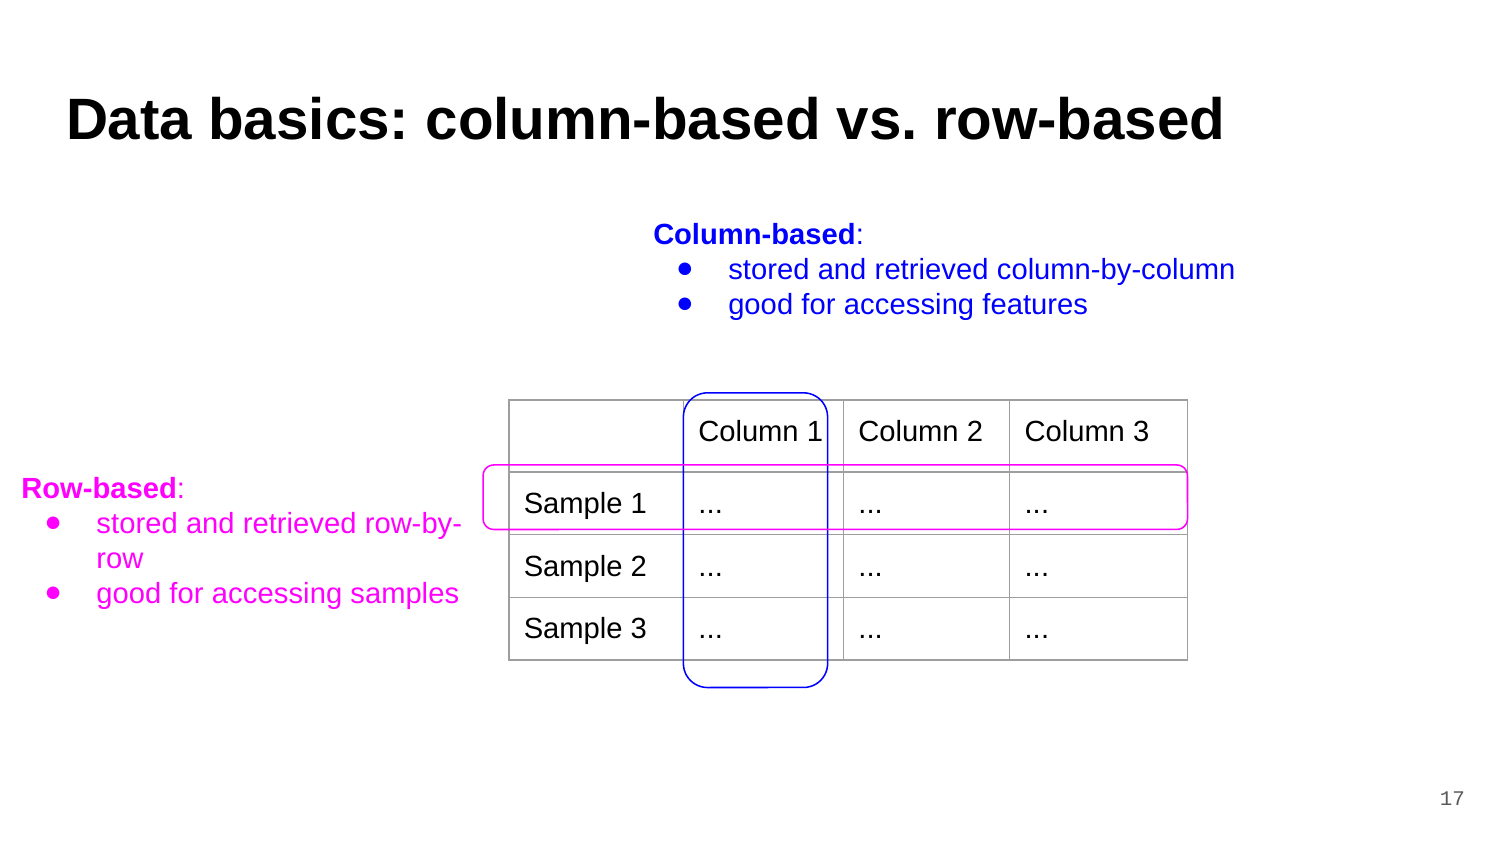

# Data basics: column-based vs. row-based
Column-based:
stored and retrieved column-by-column
good for accessing features

|  | Column 1 | Column 2 | Column 3 |
| --- | --- | --- | --- |
| Sample 1 | ... | ... | ... |
| Sample 2 | ... | ... | ... |
| Sample 3 | ... | ... | ... |
Row-based:
stored and retrieved row-by-row
good for accessing samples

17